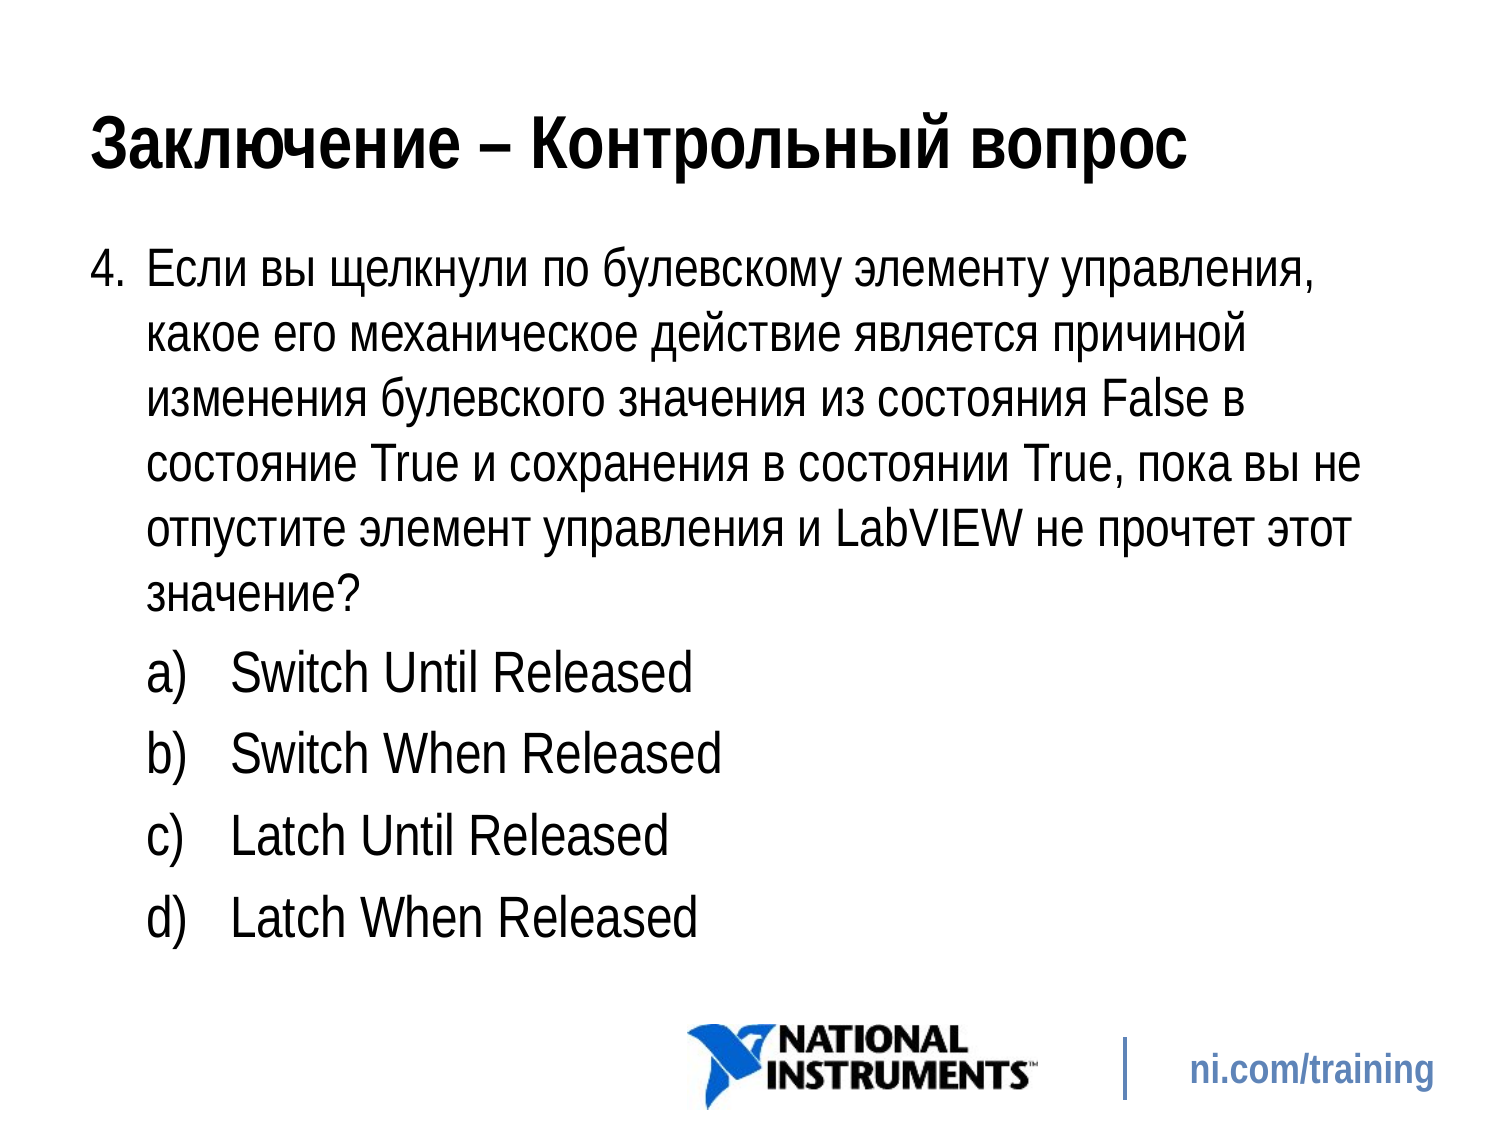

# Заключение – Контрольный вопрос
Если вы щелкнули по булевскому элементу управления, какое его механическое действие является причиной изменения булевского значения из состояния False в состояние True и сохранения в состоянии True, пока вы не отпустите элемент управления и LabVIEW не прочтет этот значение?
Switch Until Released
Switch When Released
Latch Until Released
Latch When Released